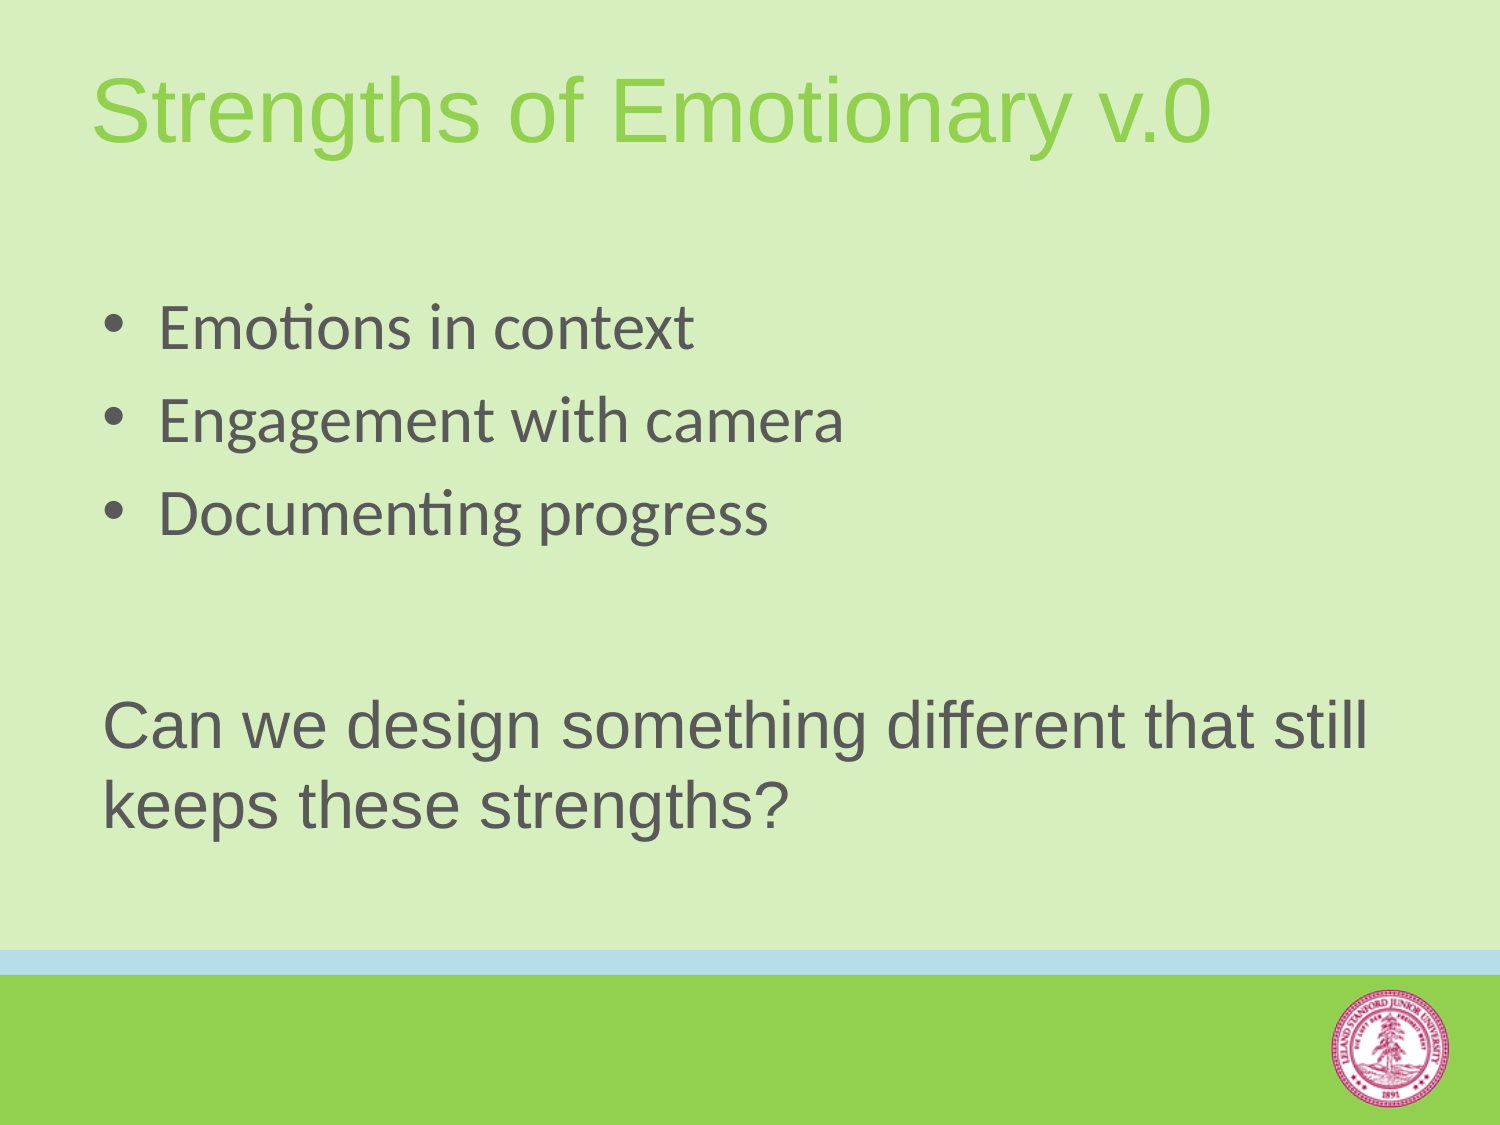

# Strengths of Emotionary v.0
Emotions in context
Engagement with camera
Documenting progress
Can we design something different that still keeps these strengths?